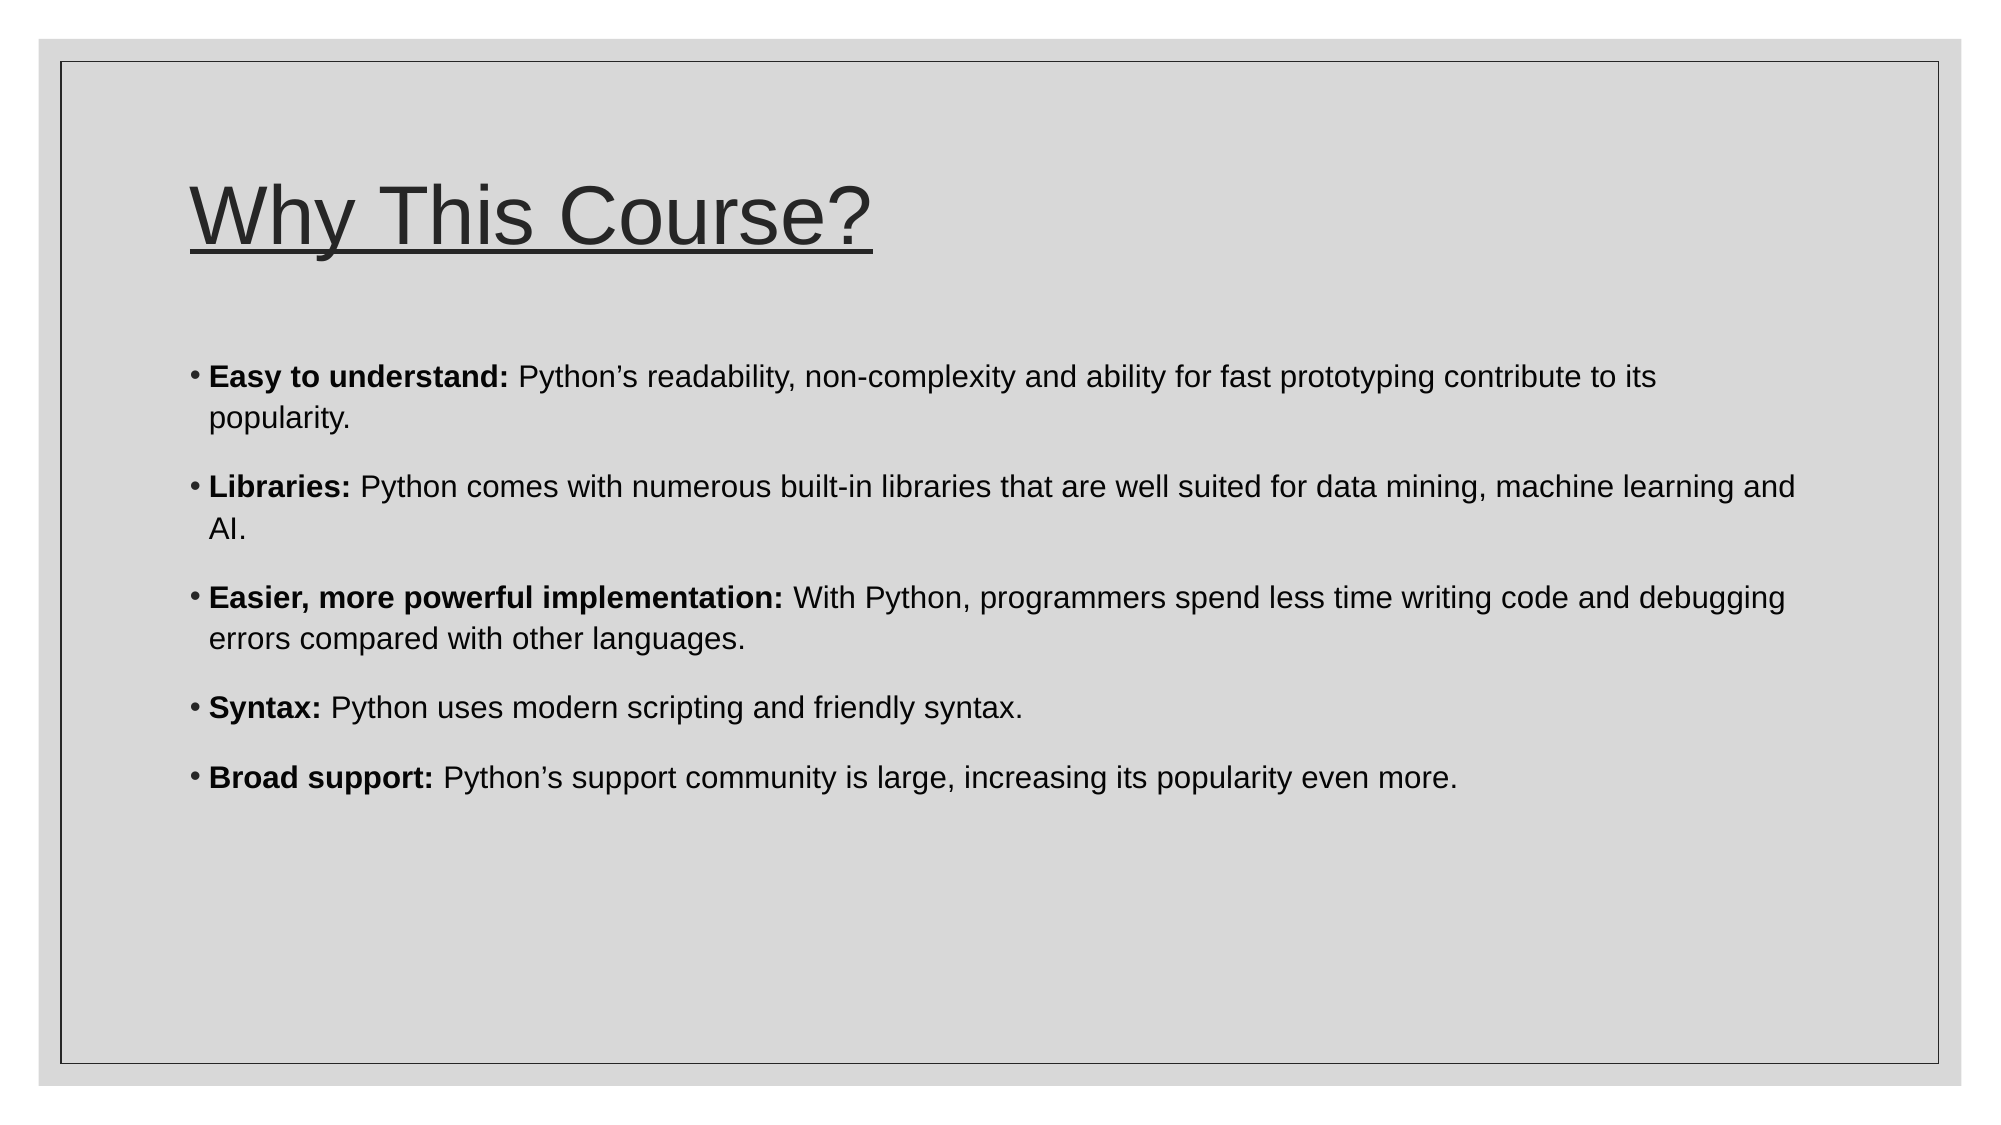

# Why This Course?
Easy to understand: Python’s readability, non-complexity and ability for fast prototyping contribute to its popularity.
Libraries: Python comes with numerous built-in libraries that are well suited for data mining, machine learning and AI.
Easier, more powerful implementation: With Python, programmers spend less time writing code and debugging errors compared with other languages.
Syntax: Python uses modern scripting and friendly syntax.
Broad support: Python’s support community is large, increasing its popularity even more.